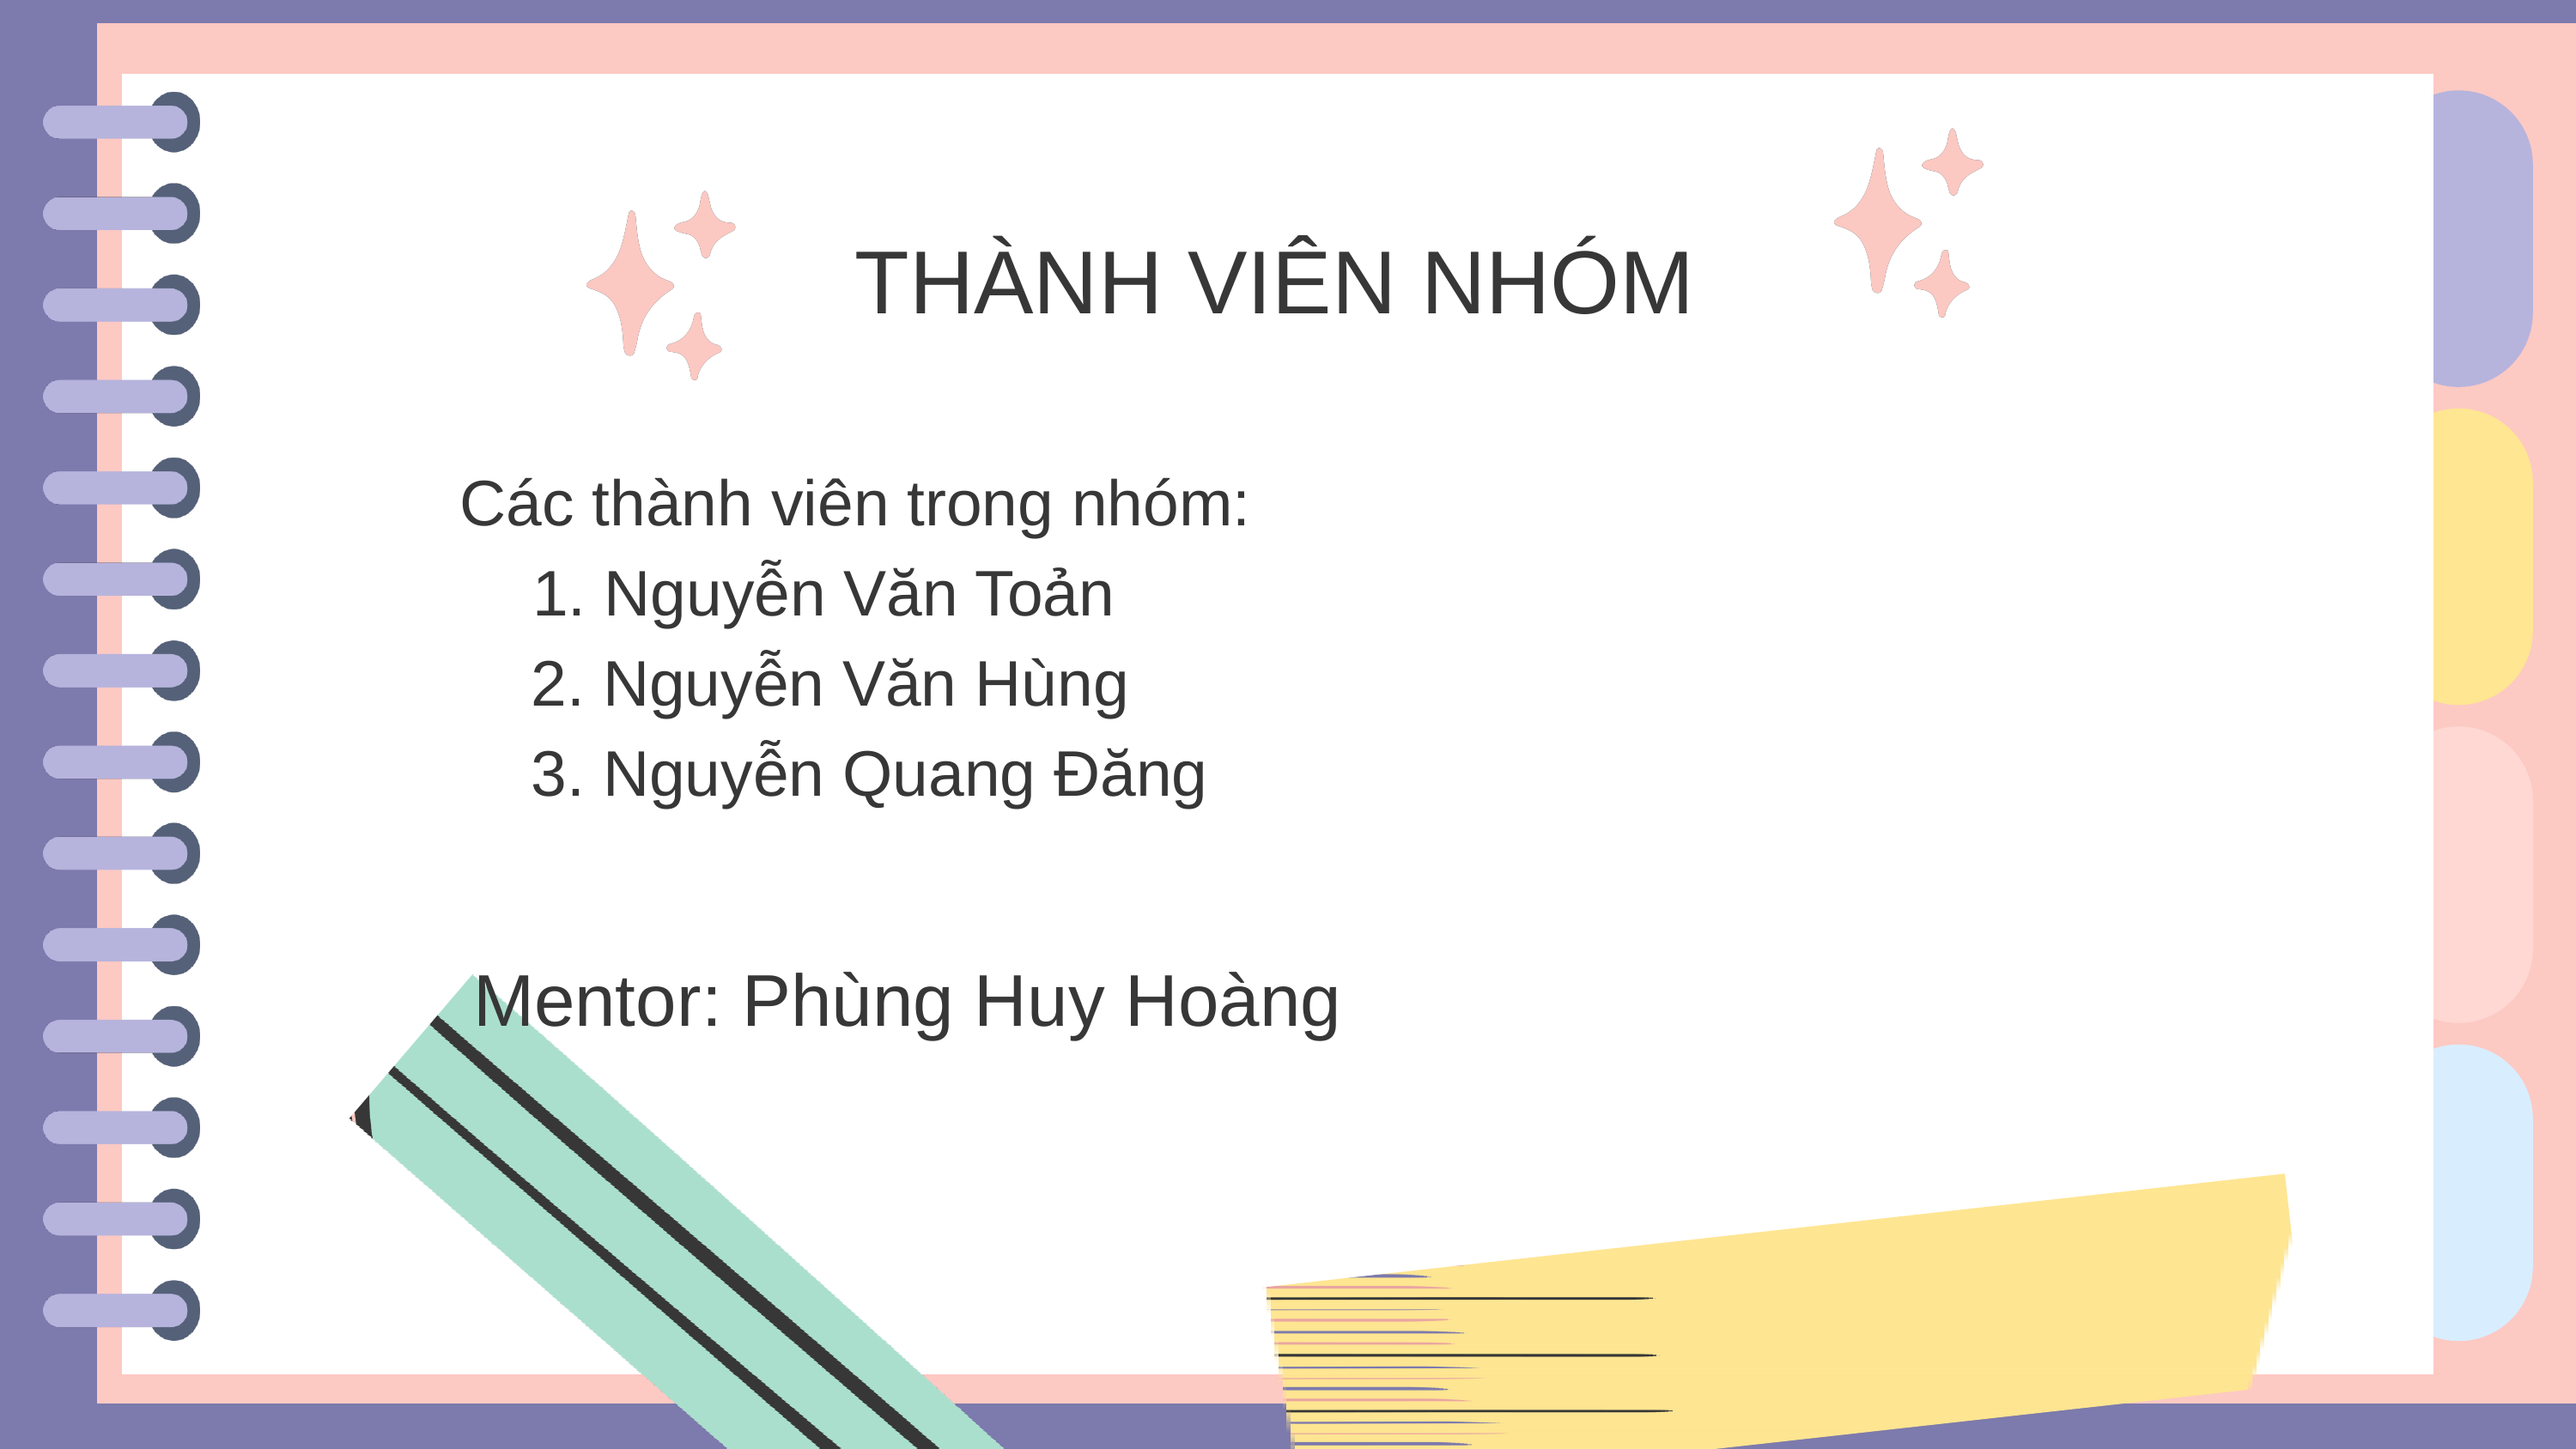

THÀNH VIÊN NHÓM

Các thành viên trong nhóm:
 1. Nguyễn Văn Toản
    2. Nguyễn Văn Hùng
    3. Nguyễn Quang Đăng

Mentor: Phùng Huy Hoàng